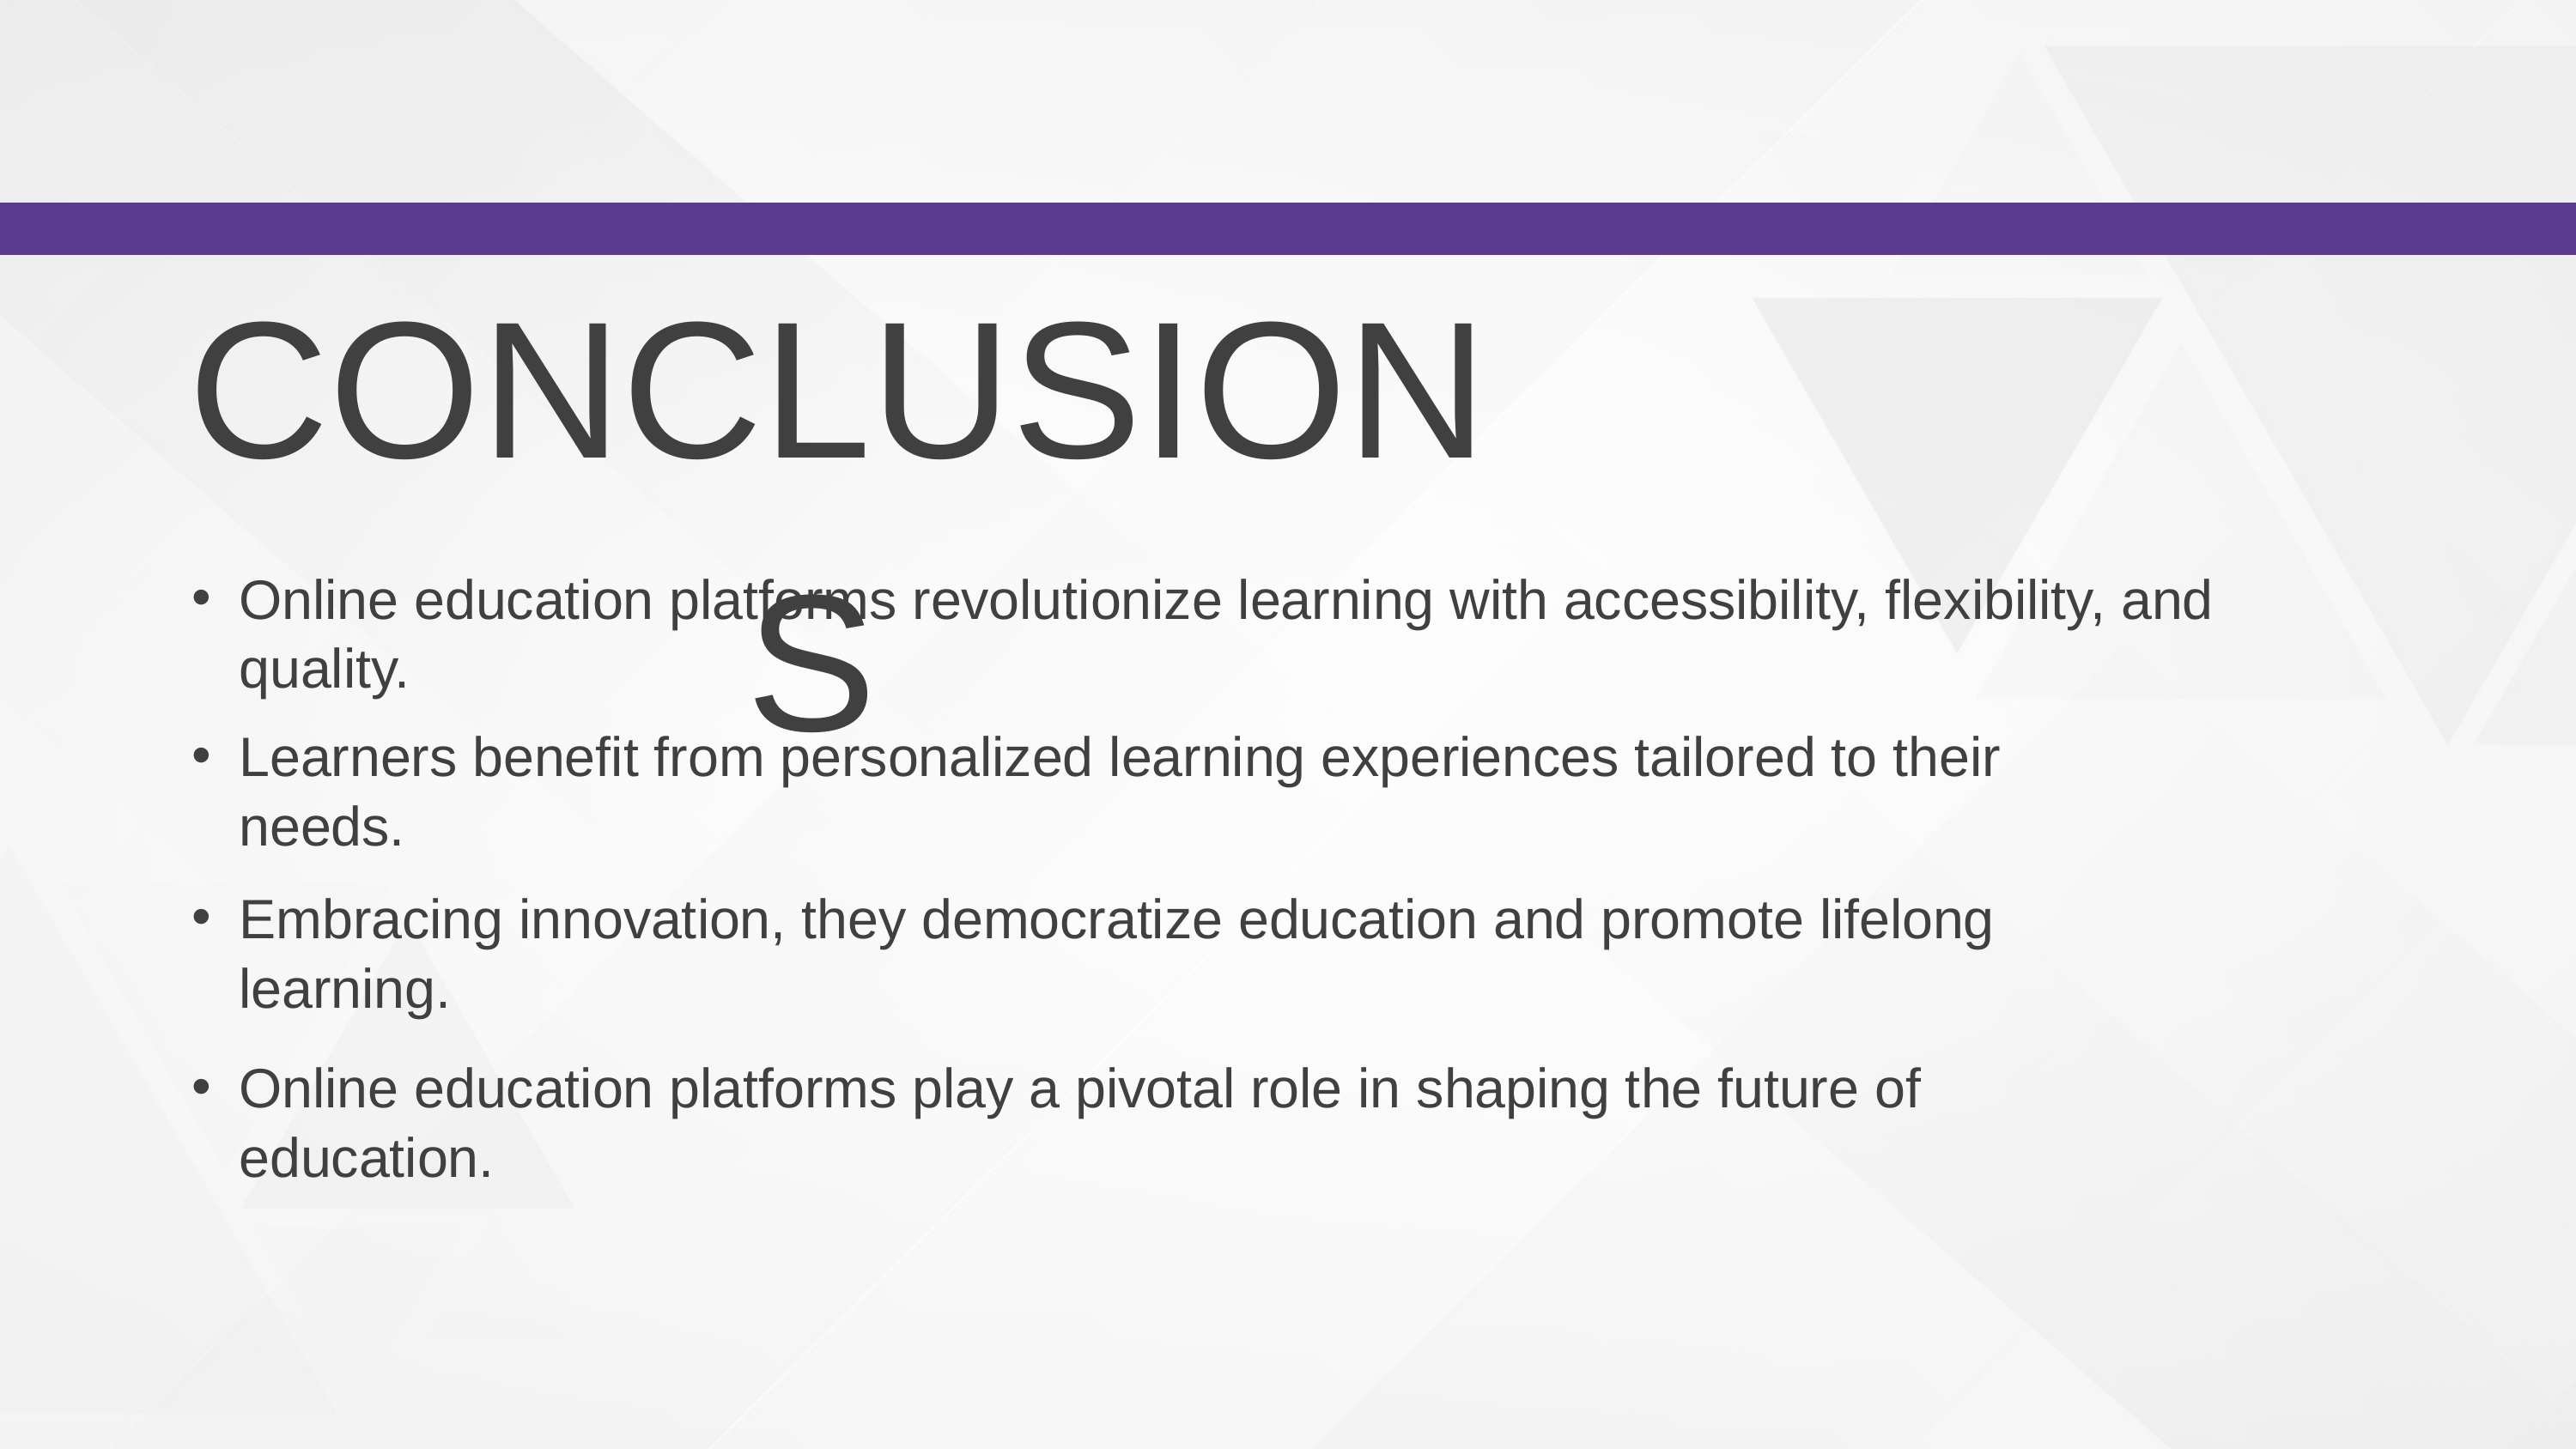

CONCLUSIONS
Online education platforms revolutionize learning with accessibility, flexibility, and quality.
Learners benefit from personalized learning experiences tailored to their needs.
Embracing innovation, they democratize education and promote lifelong learning.
Online education platforms play a pivotal role in shaping the future of education.